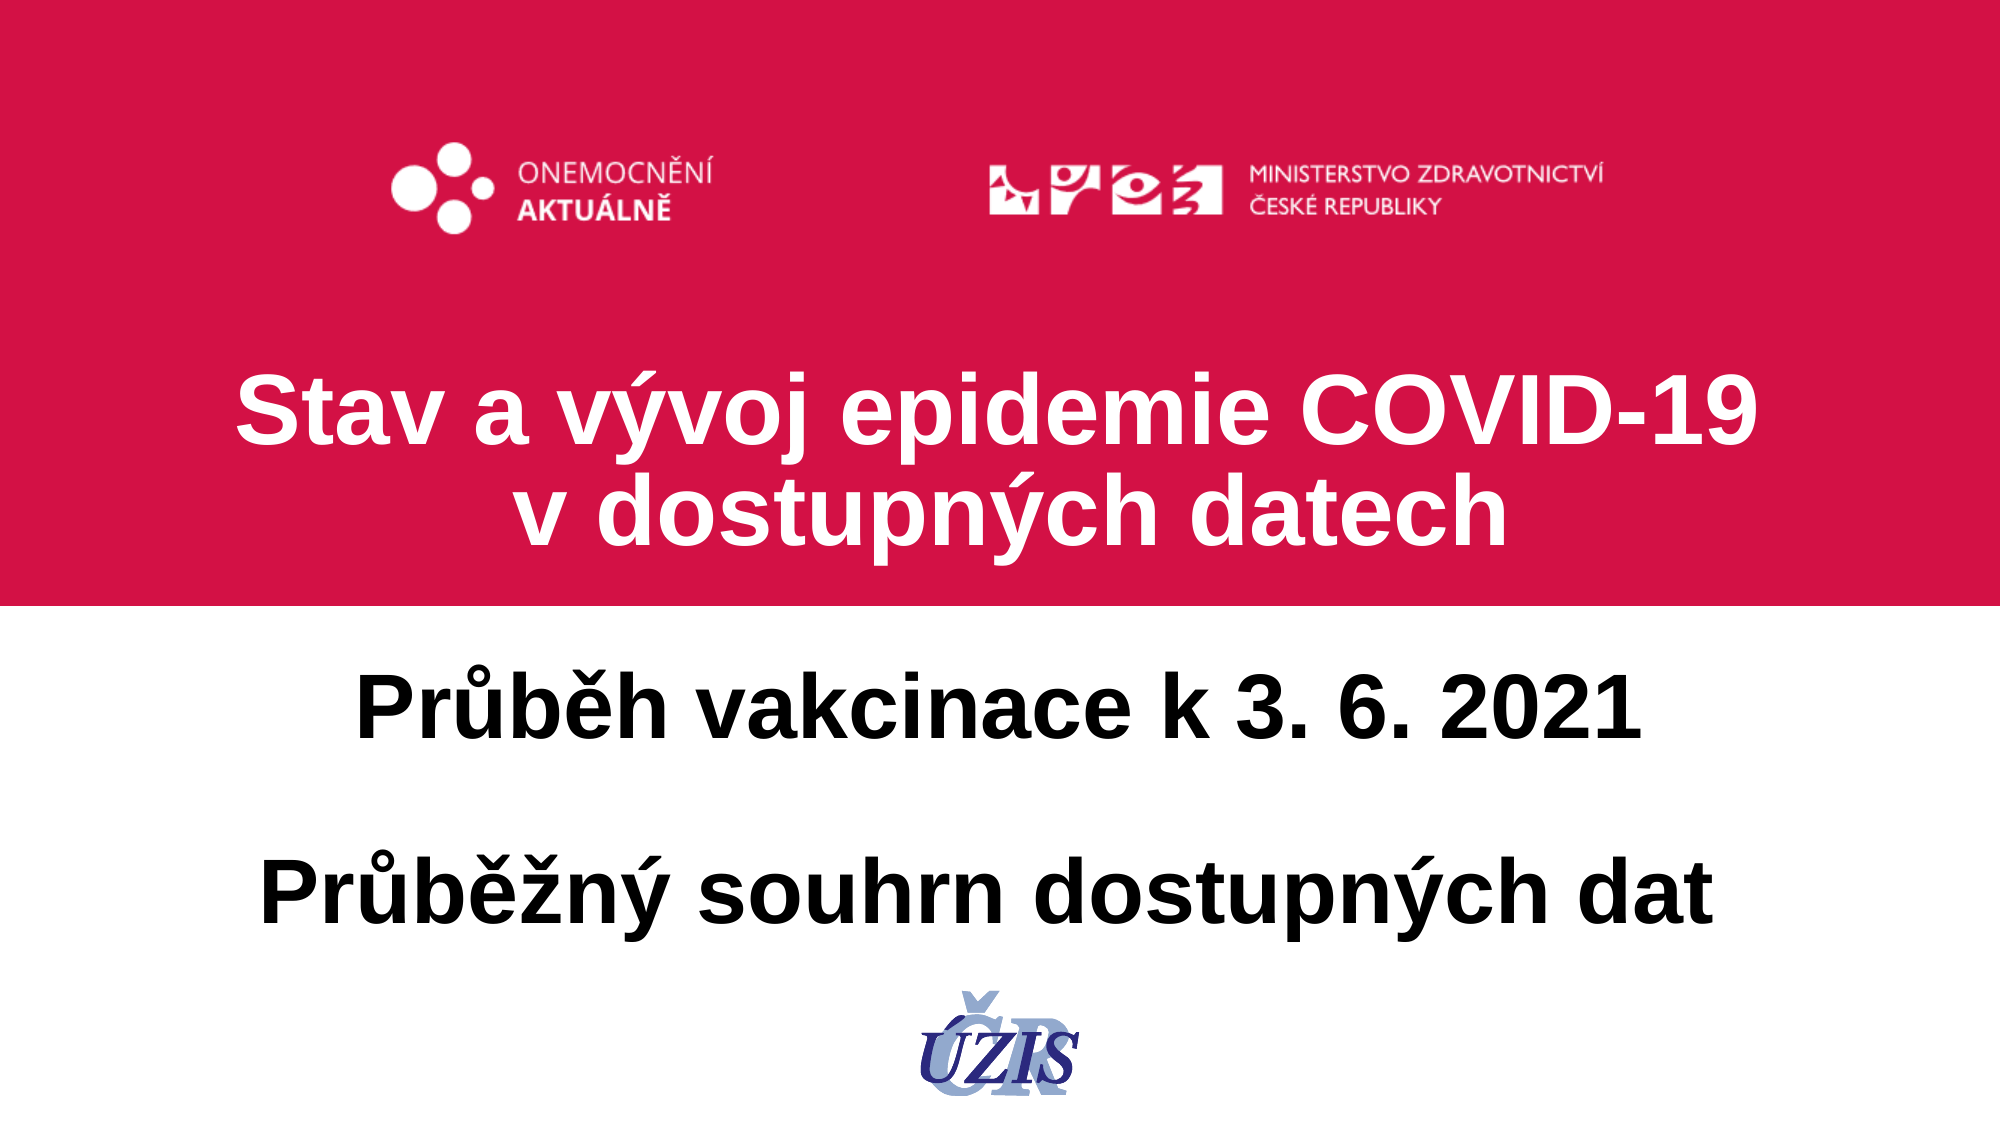

Stav a vývoj epidemie COVID-19
v dostupných datech
Průběh vakcinace k 3. 6. 2021

Průběžný souhrn dostupných dat